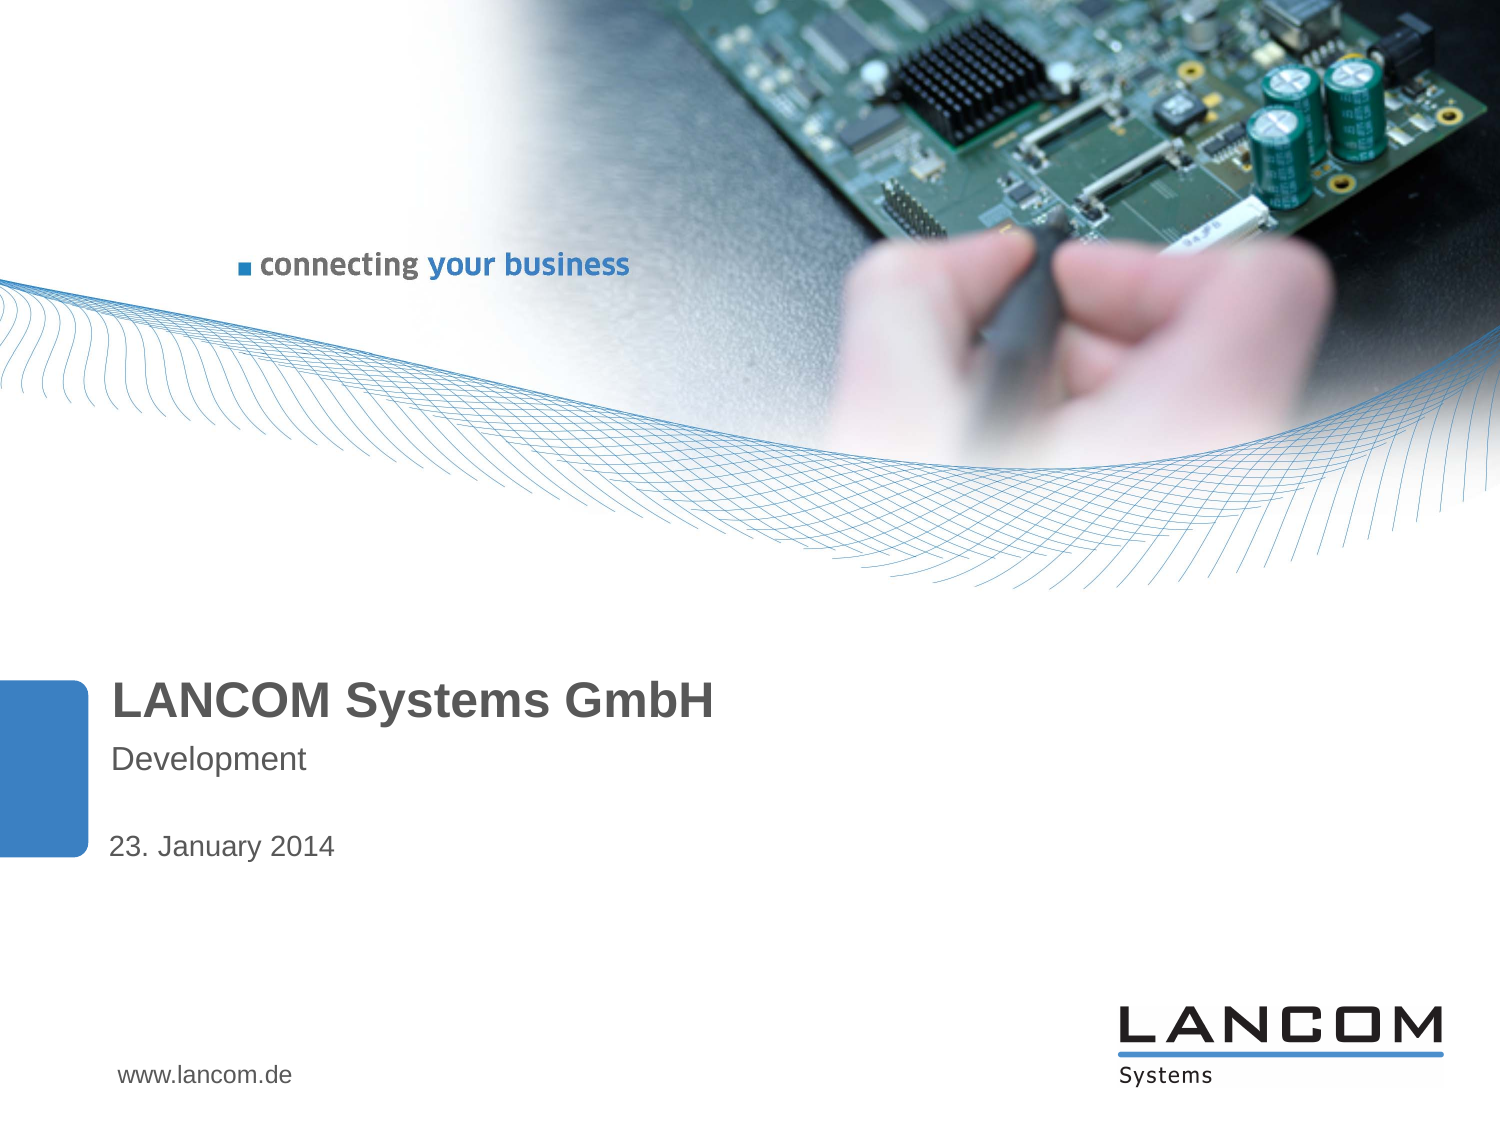

LANCOM Systems GmbH

Development
23. January 2014